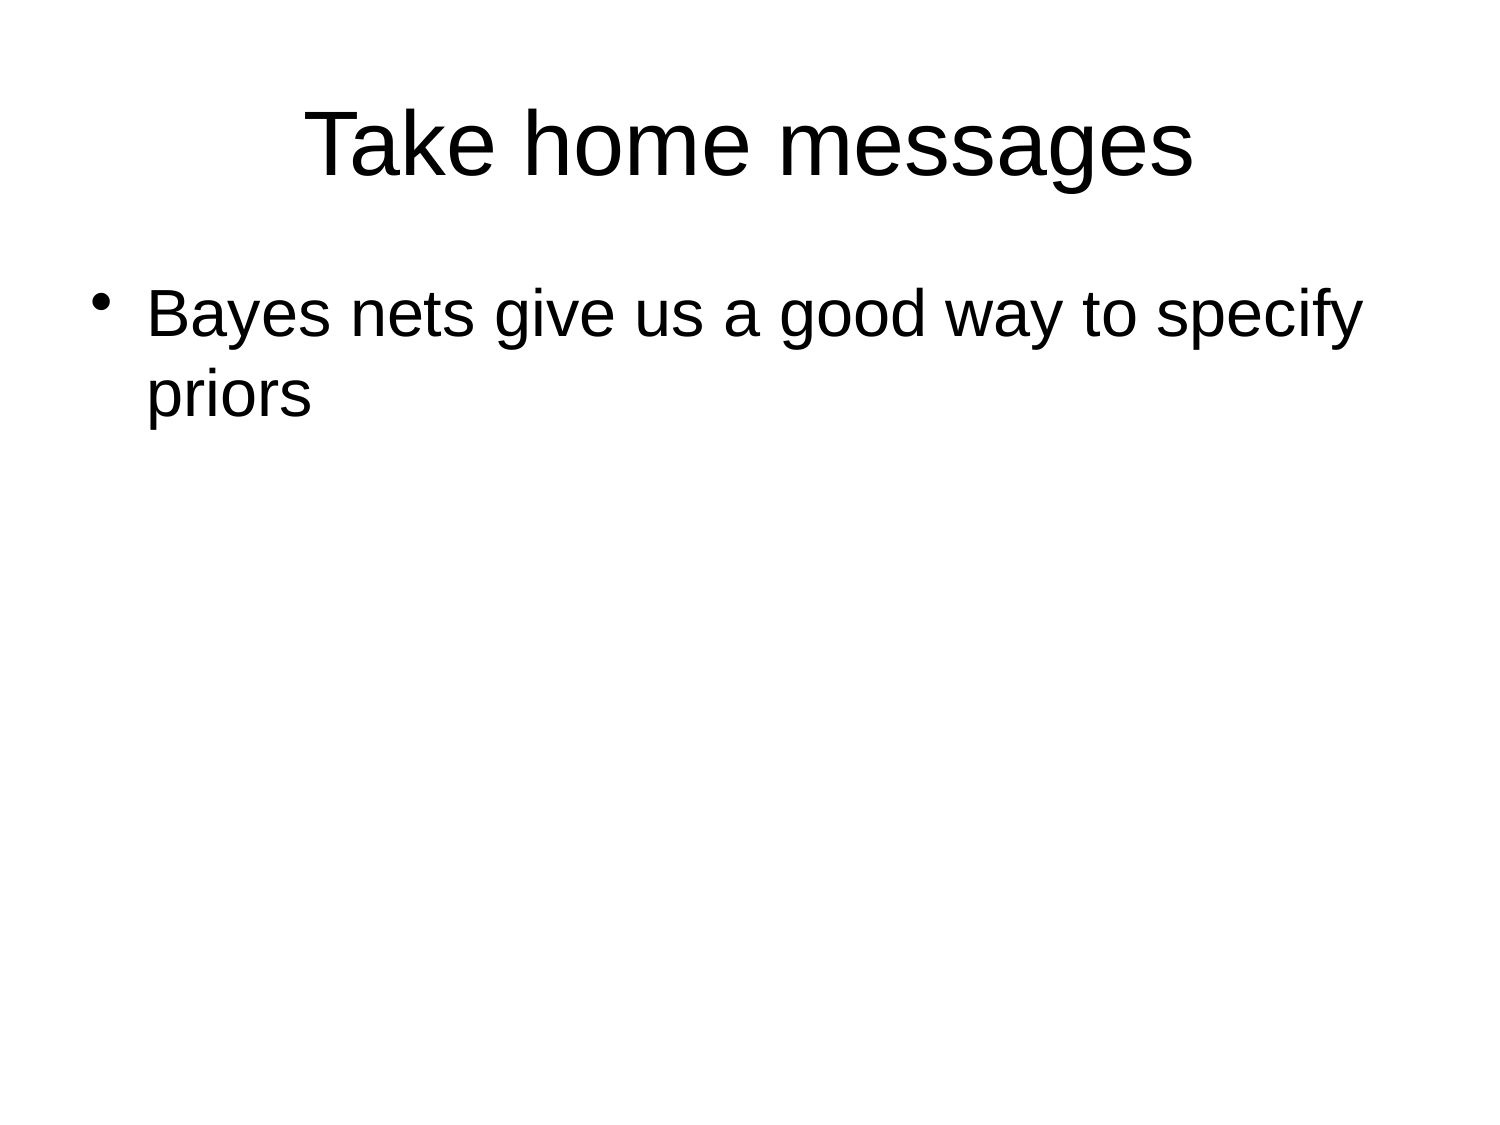

# Take home messages
Bayes nets give us a good way to specify priors